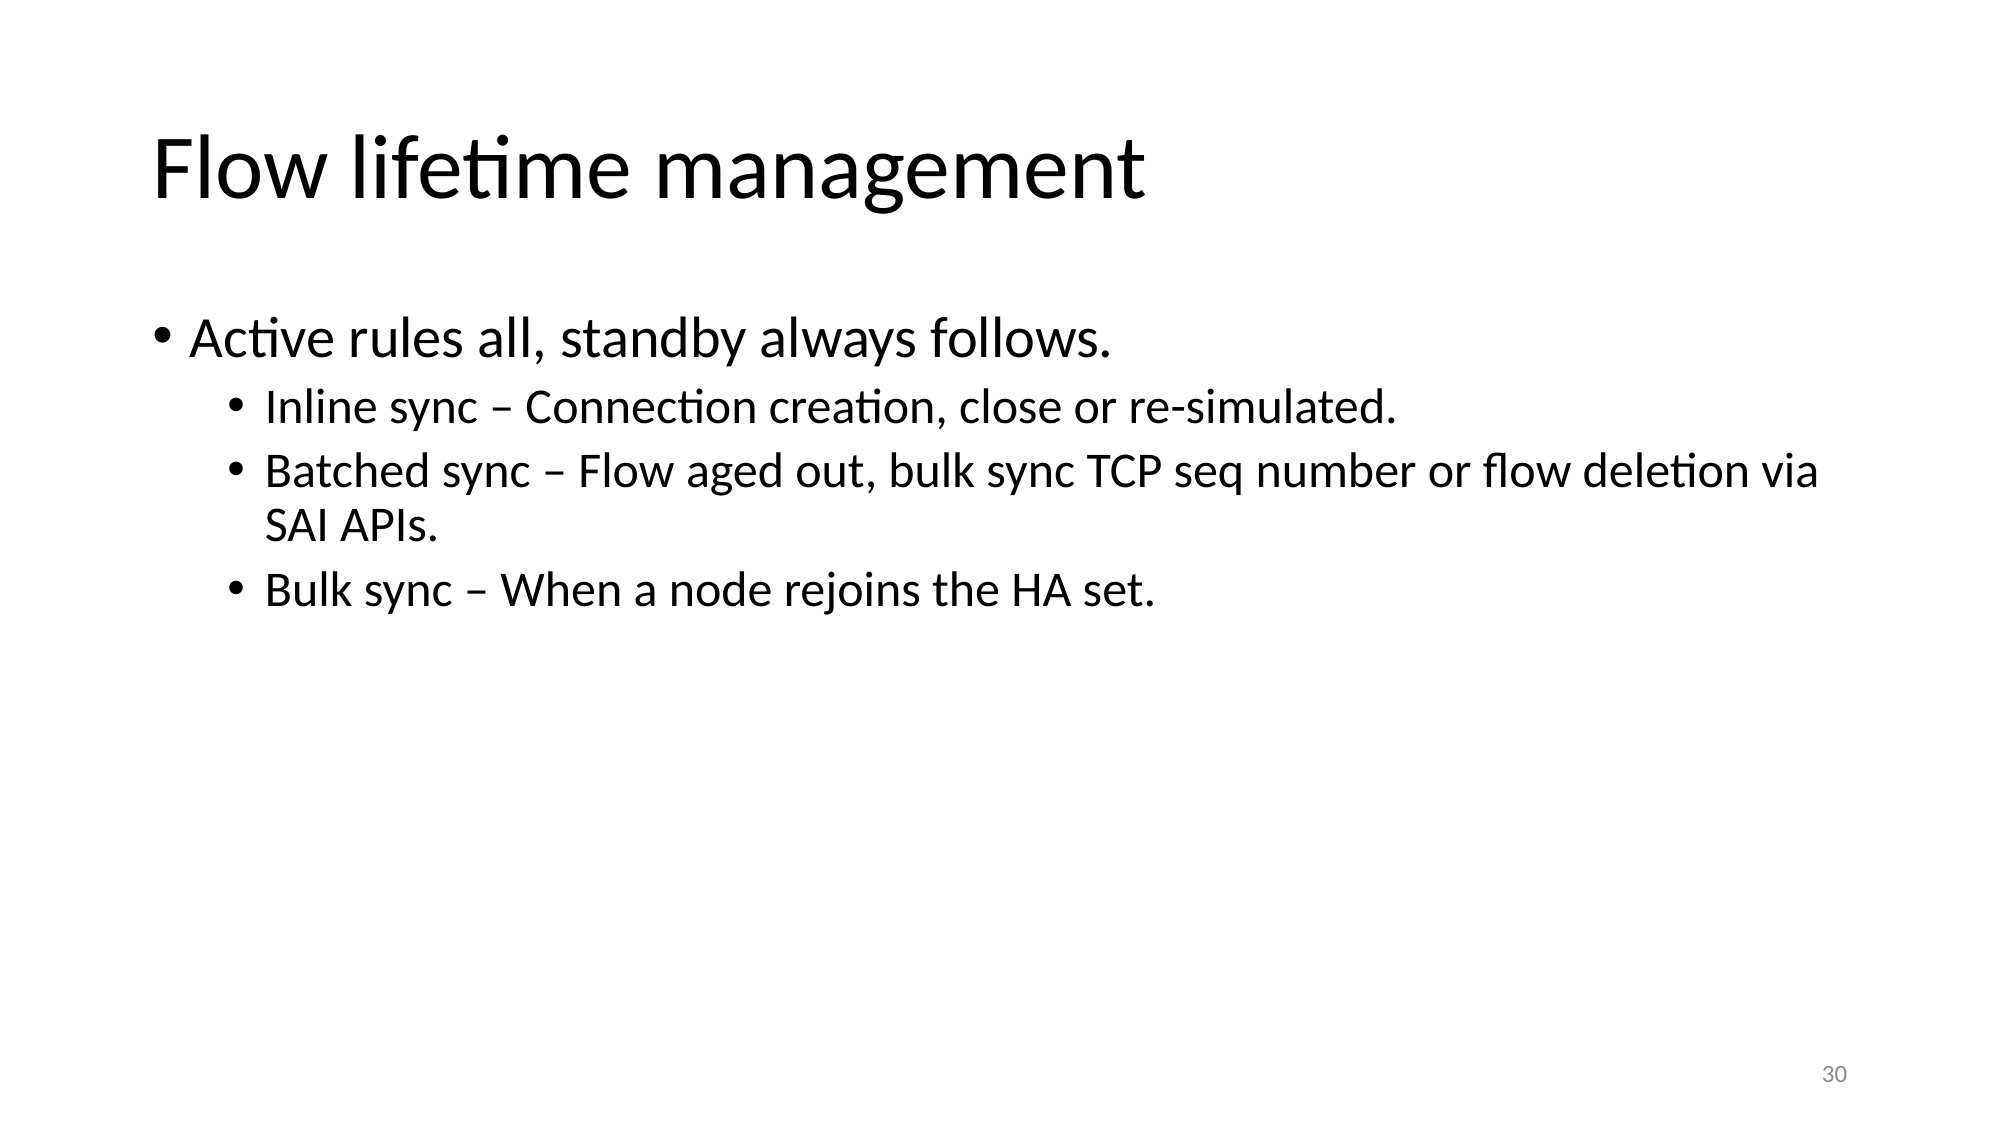

# Flow lifetime management
Active rules all, standby always follows.
Inline sync – Connection creation, close or re-simulated.
Batched sync – Flow aged out, bulk sync TCP seq number or flow deletion via SAI APIs.
Bulk sync – When a node rejoins the HA set.
30